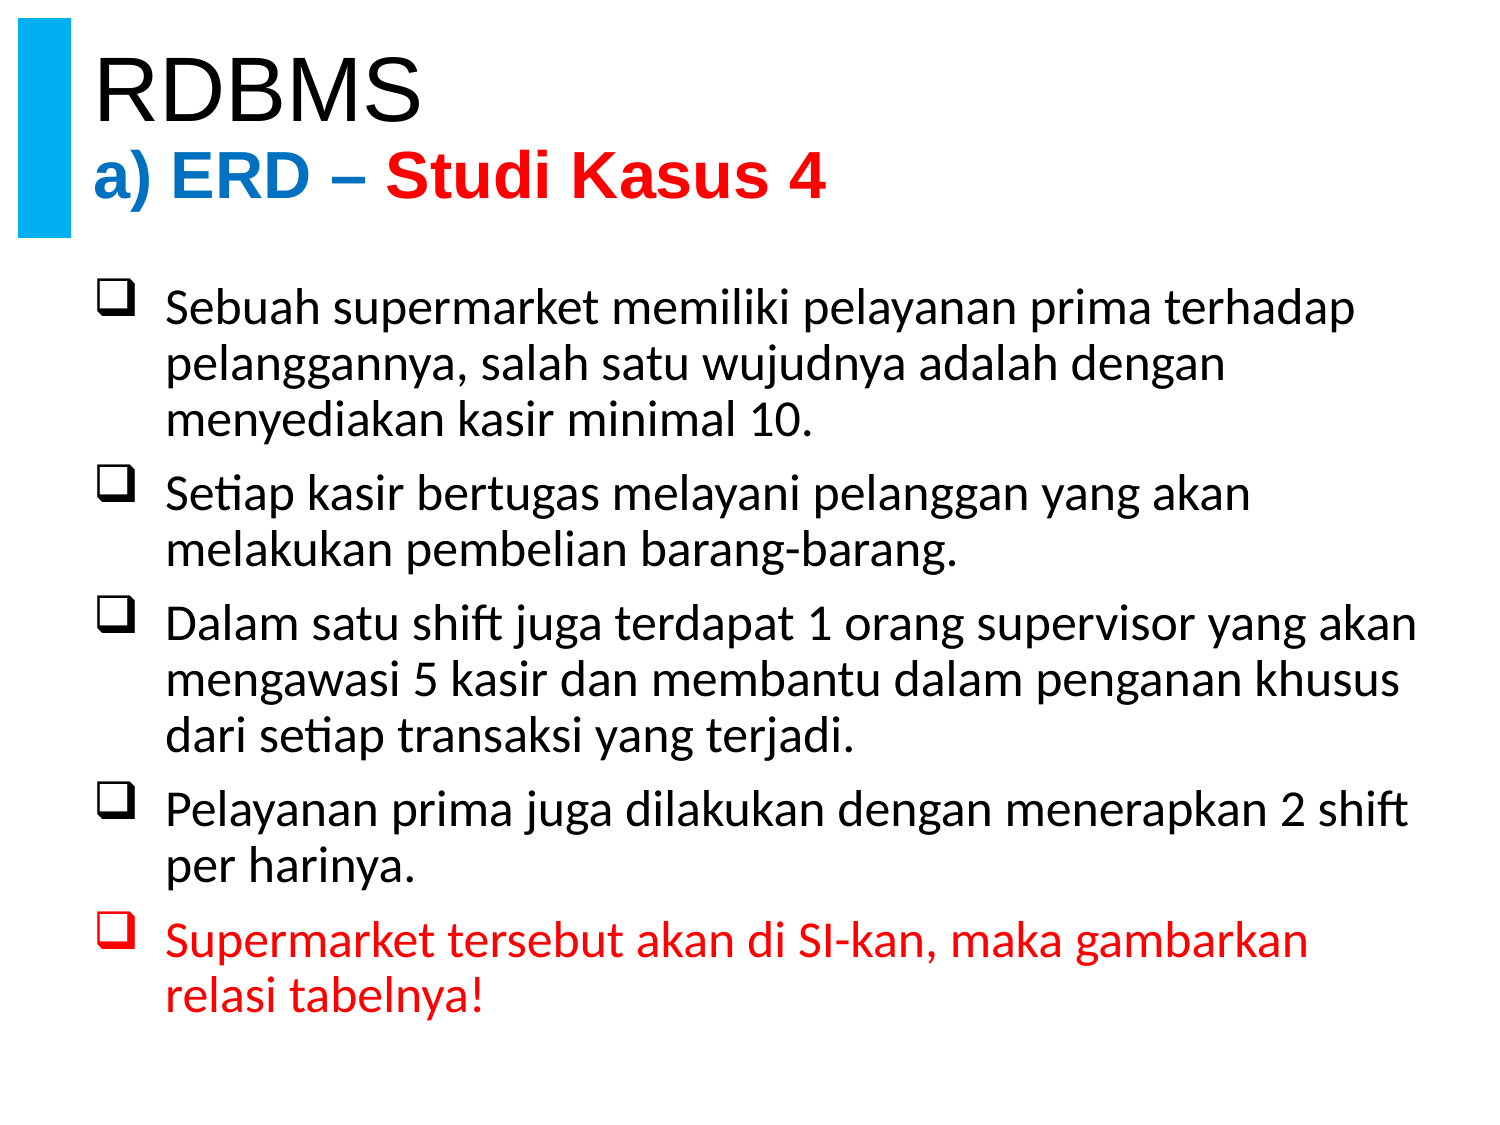

# RDBMS a) ERD – Studi Kasus 4
Sebuah supermarket memiliki pelayanan prima terhadap pelanggannya, salah satu wujudnya adalah dengan menyediakan kasir minimal 10.
Setiap kasir bertugas melayani pelanggan yang akan melakukan pembelian barang-barang.
Dalam satu shift juga terdapat 1 orang supervisor yang akan mengawasi 5 kasir dan membantu dalam penganan khusus dari setiap transaksi yang terjadi.
Pelayanan prima juga dilakukan dengan menerapkan 2 shift per harinya.
Supermarket tersebut akan di SI-kan, maka gambarkan relasi tabelnya!